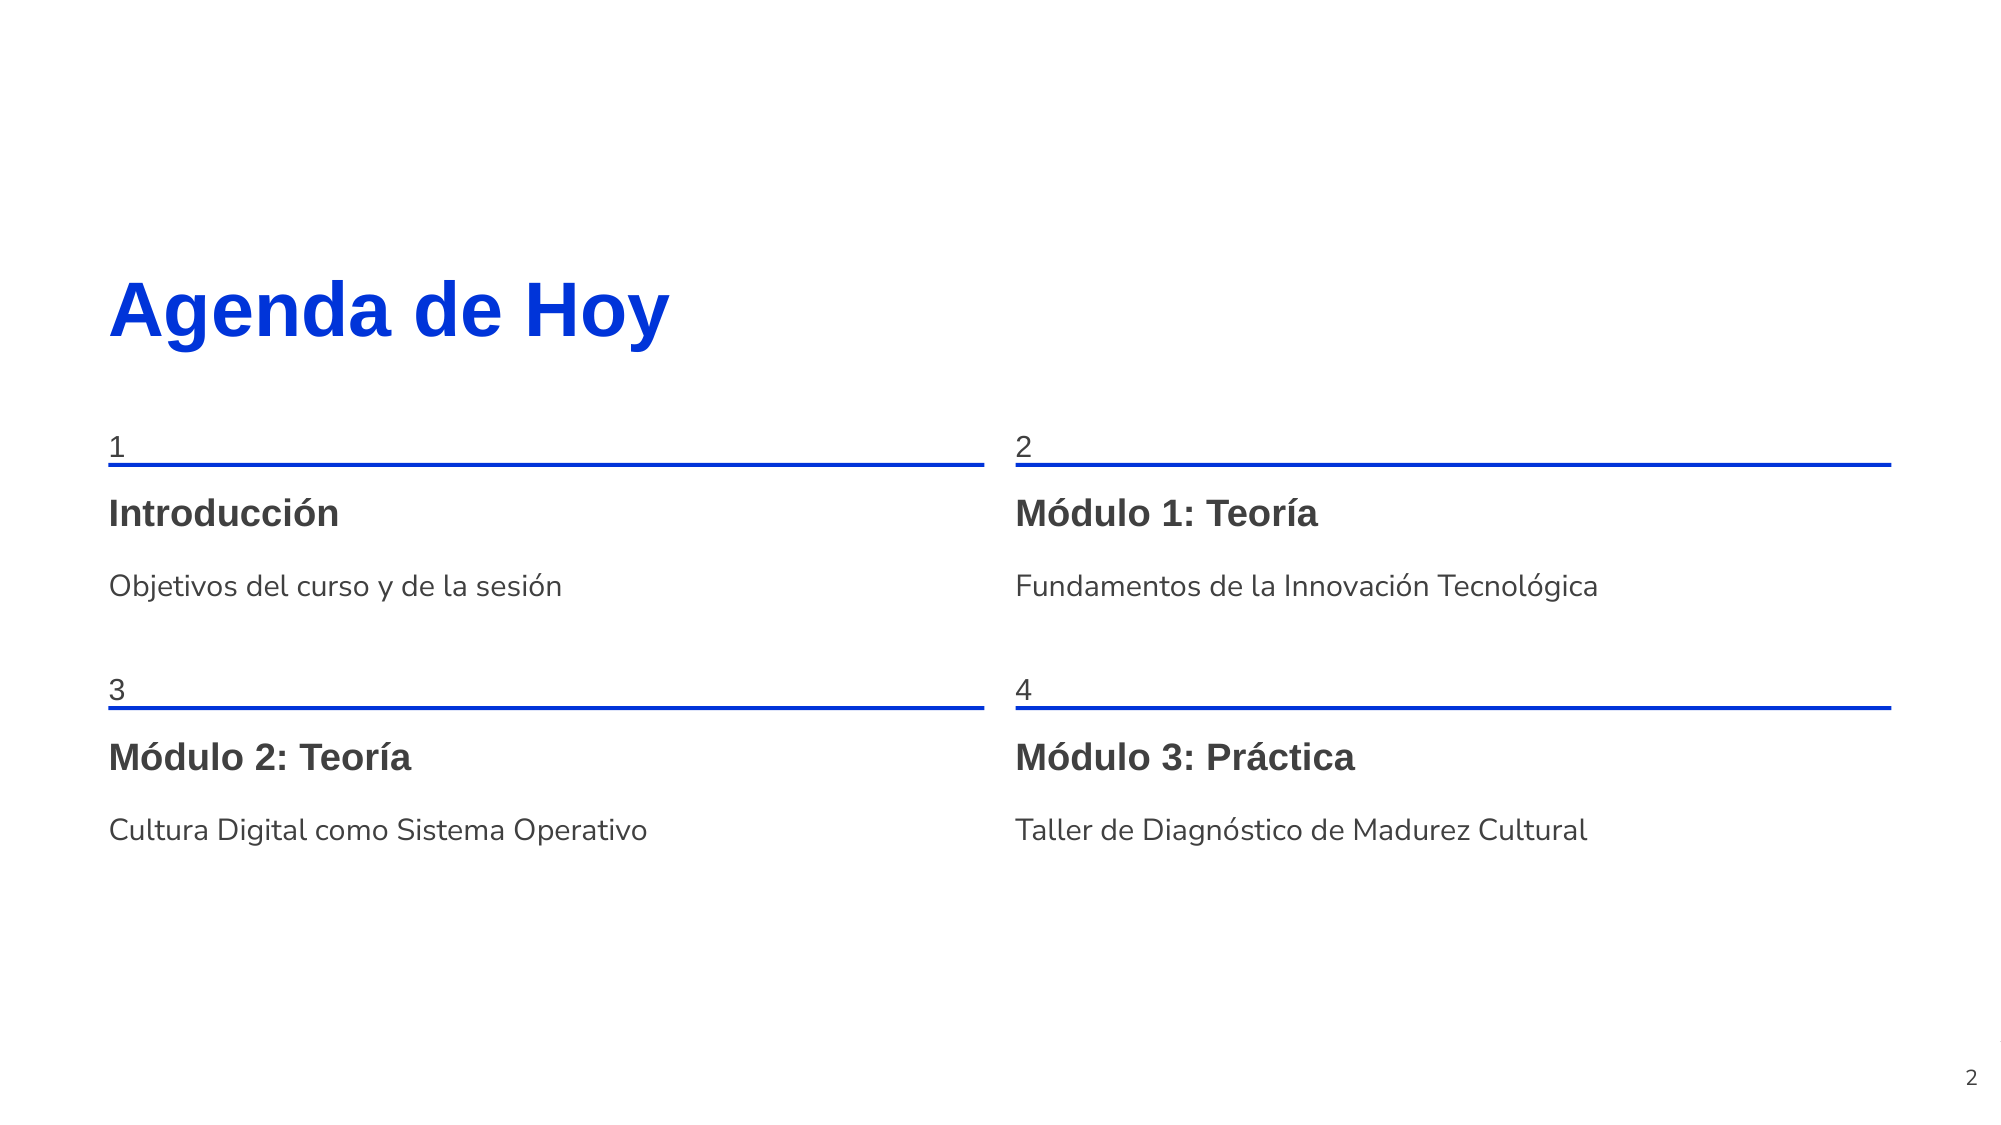

Agenda de Hoy
1
2

Introducción
Módulo 1: Teoría
Objetivos del curso y de la sesión
Fundamentos de la Innovación Tecnológica
3
4

Módulo 2: Teoría
Módulo 3: Práctica
Cultura Digital como Sistema Operativo
Taller de Diagnóstico de Madurez Cultural
2